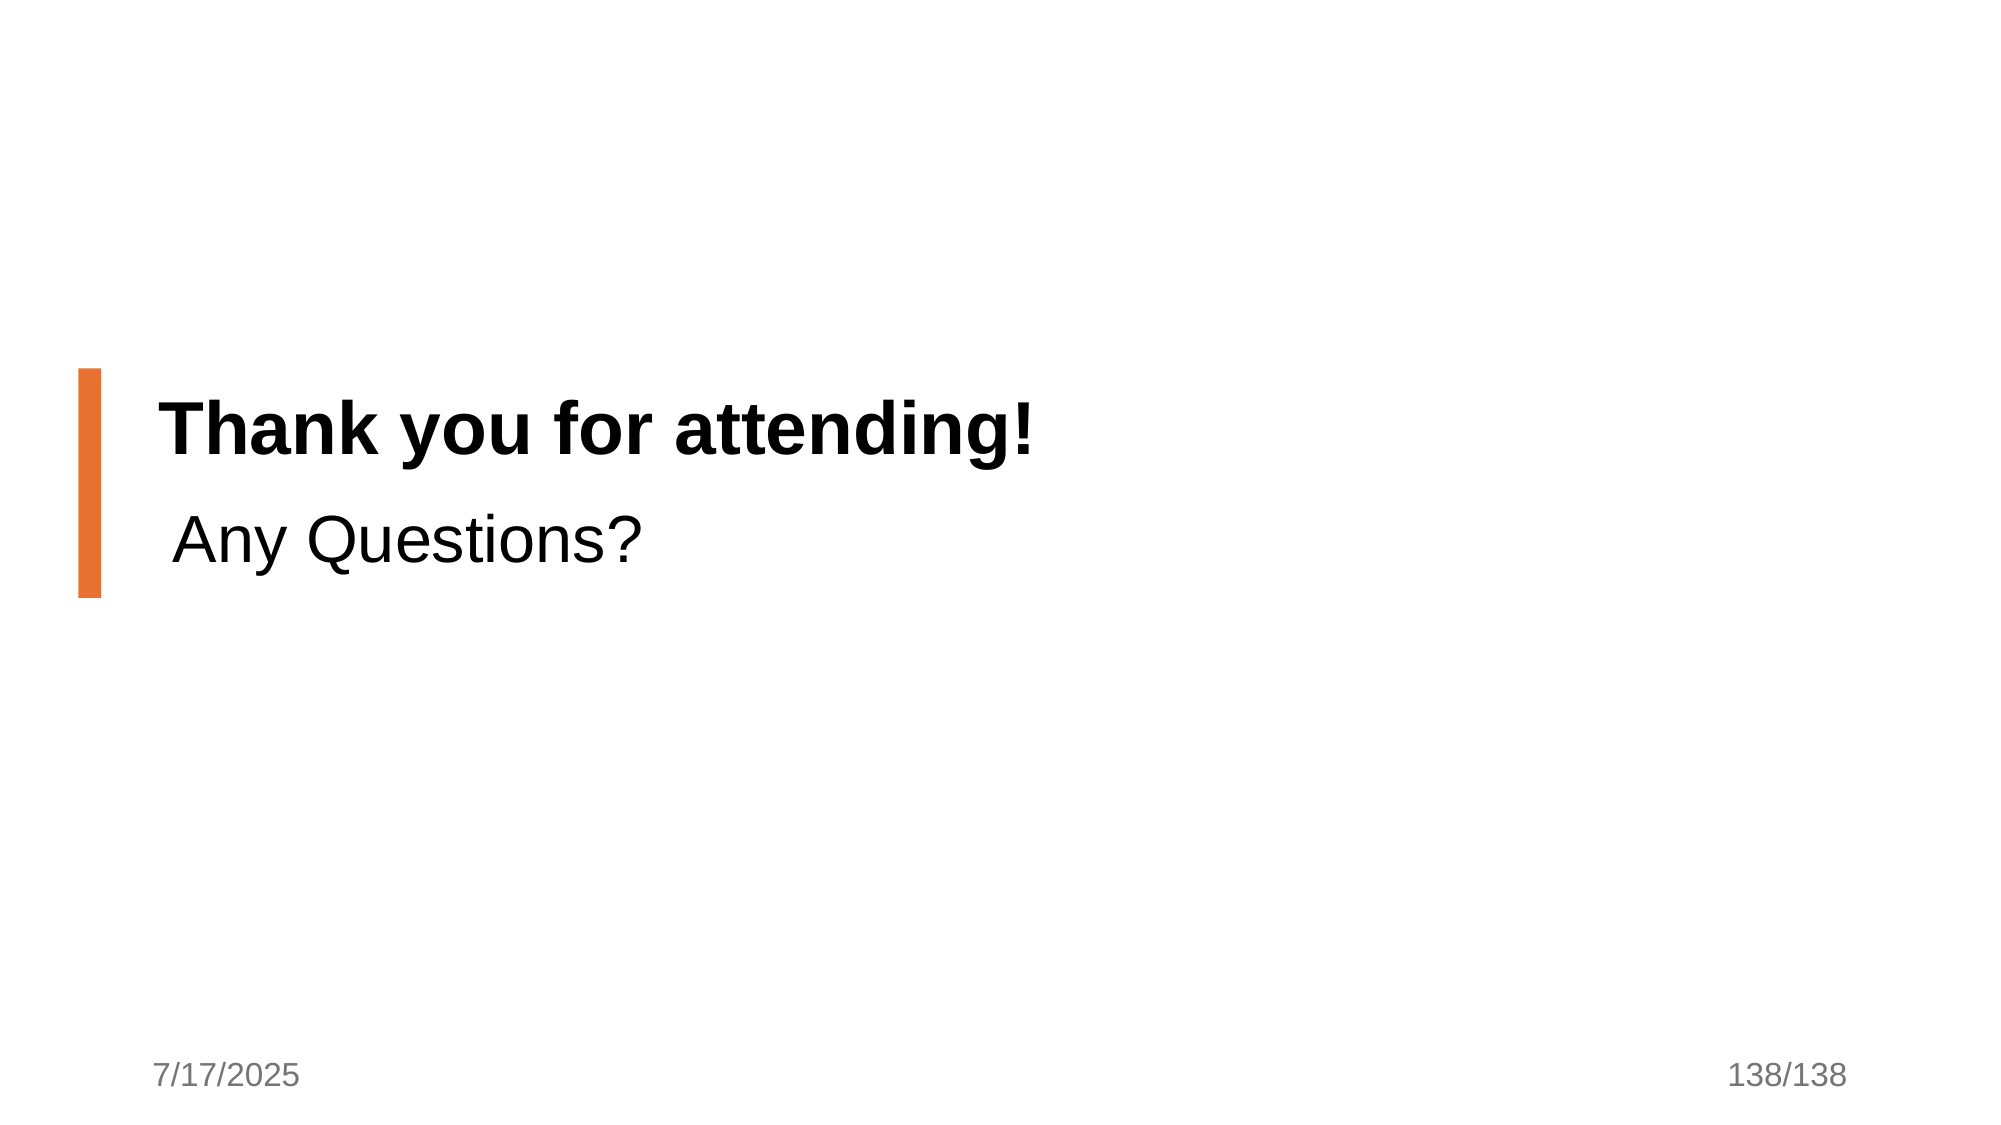

Thank you for attending!

   Any Questions?
7/17/2025
138/138